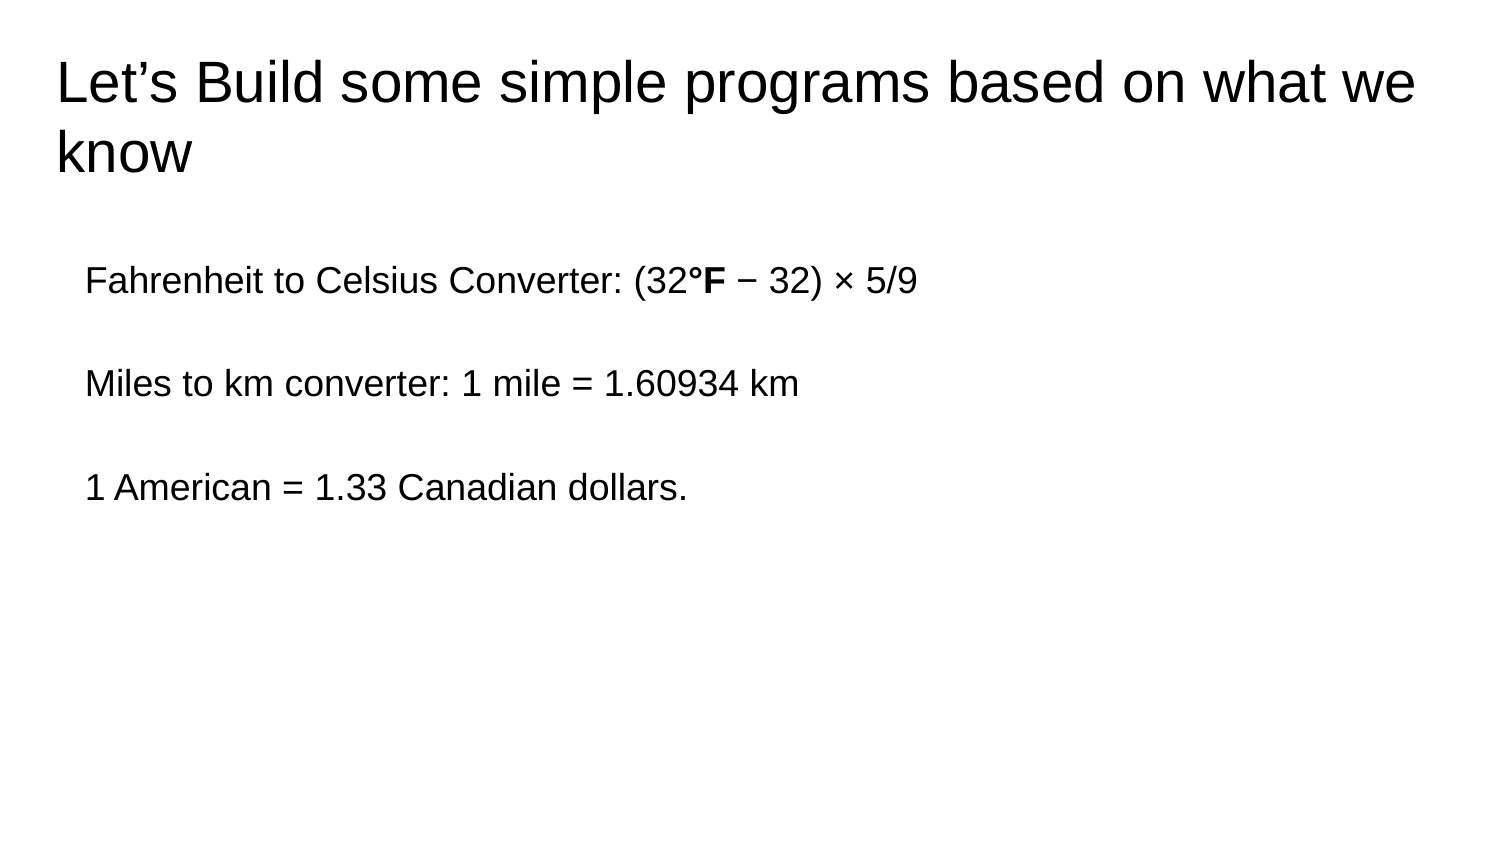

# Let’s Build some simple programs based on what we know

Fahrenheit to Celsius Converter: (32°F − 32) × 5/9

Miles to km converter: 1 mile = 1.60934 km

1 American = 1.33 Canadian dollars.